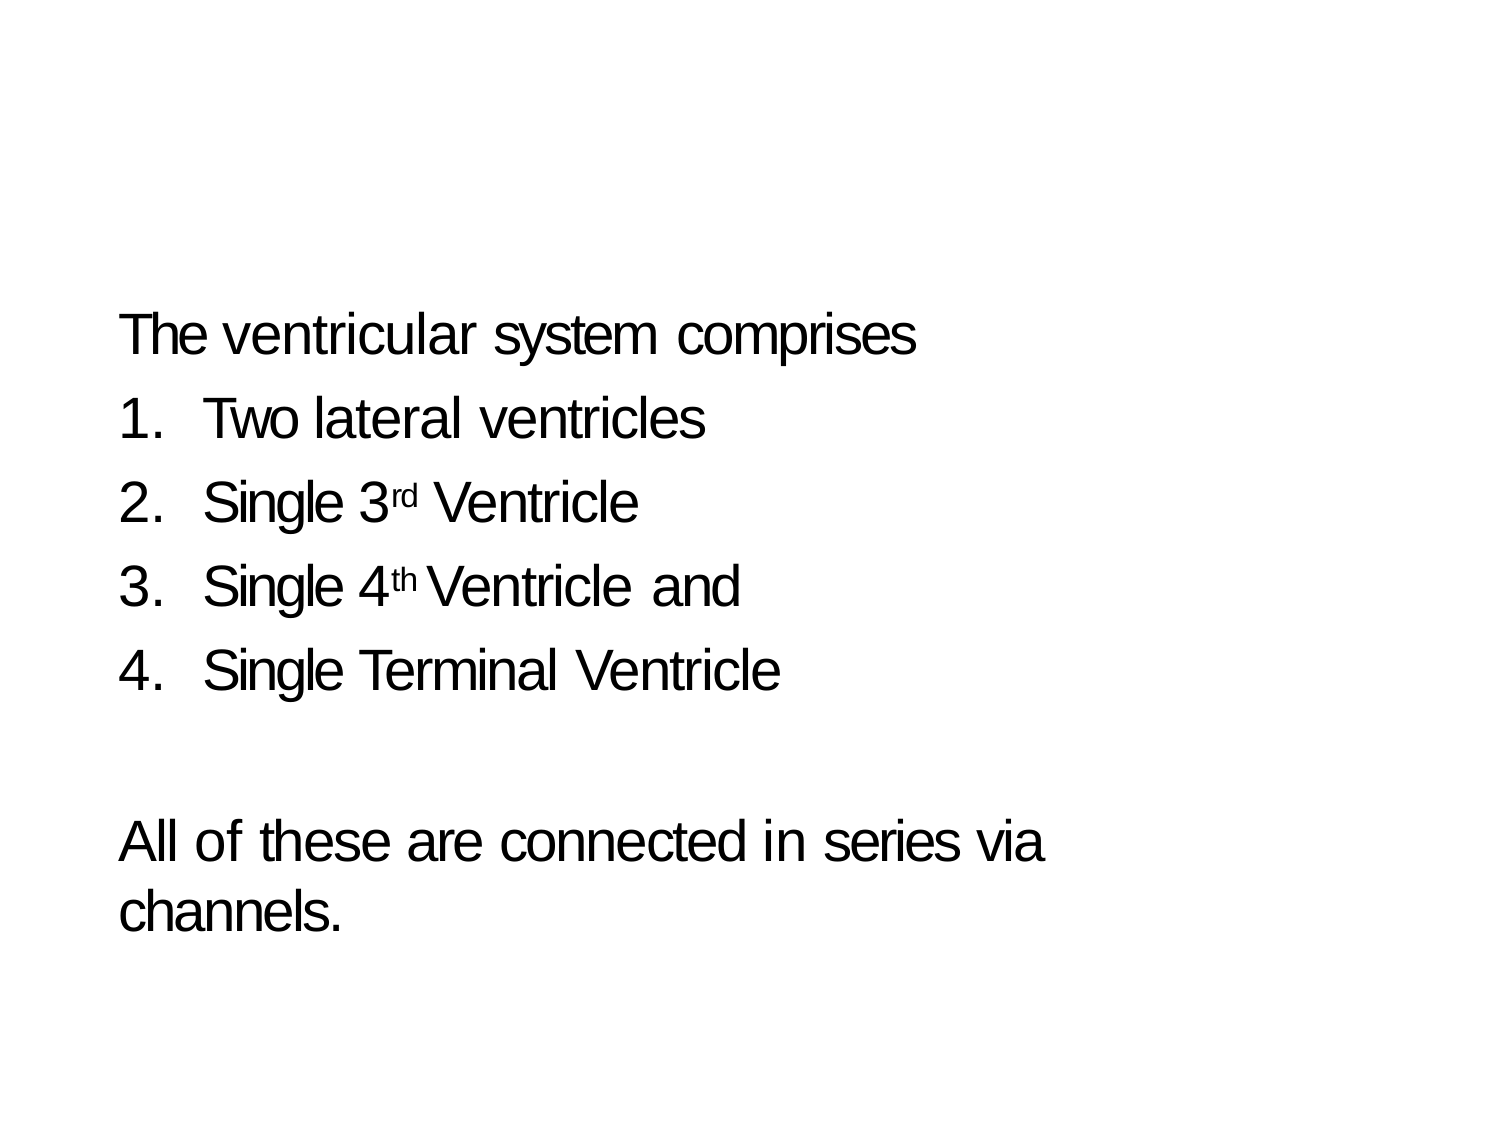

The ventricular system comprises
Two lateral ventricles
Single 3rd Ventricle
Single 4th Ventricle and
Single Terminal Ventricle

All of these are connected in series via channels.